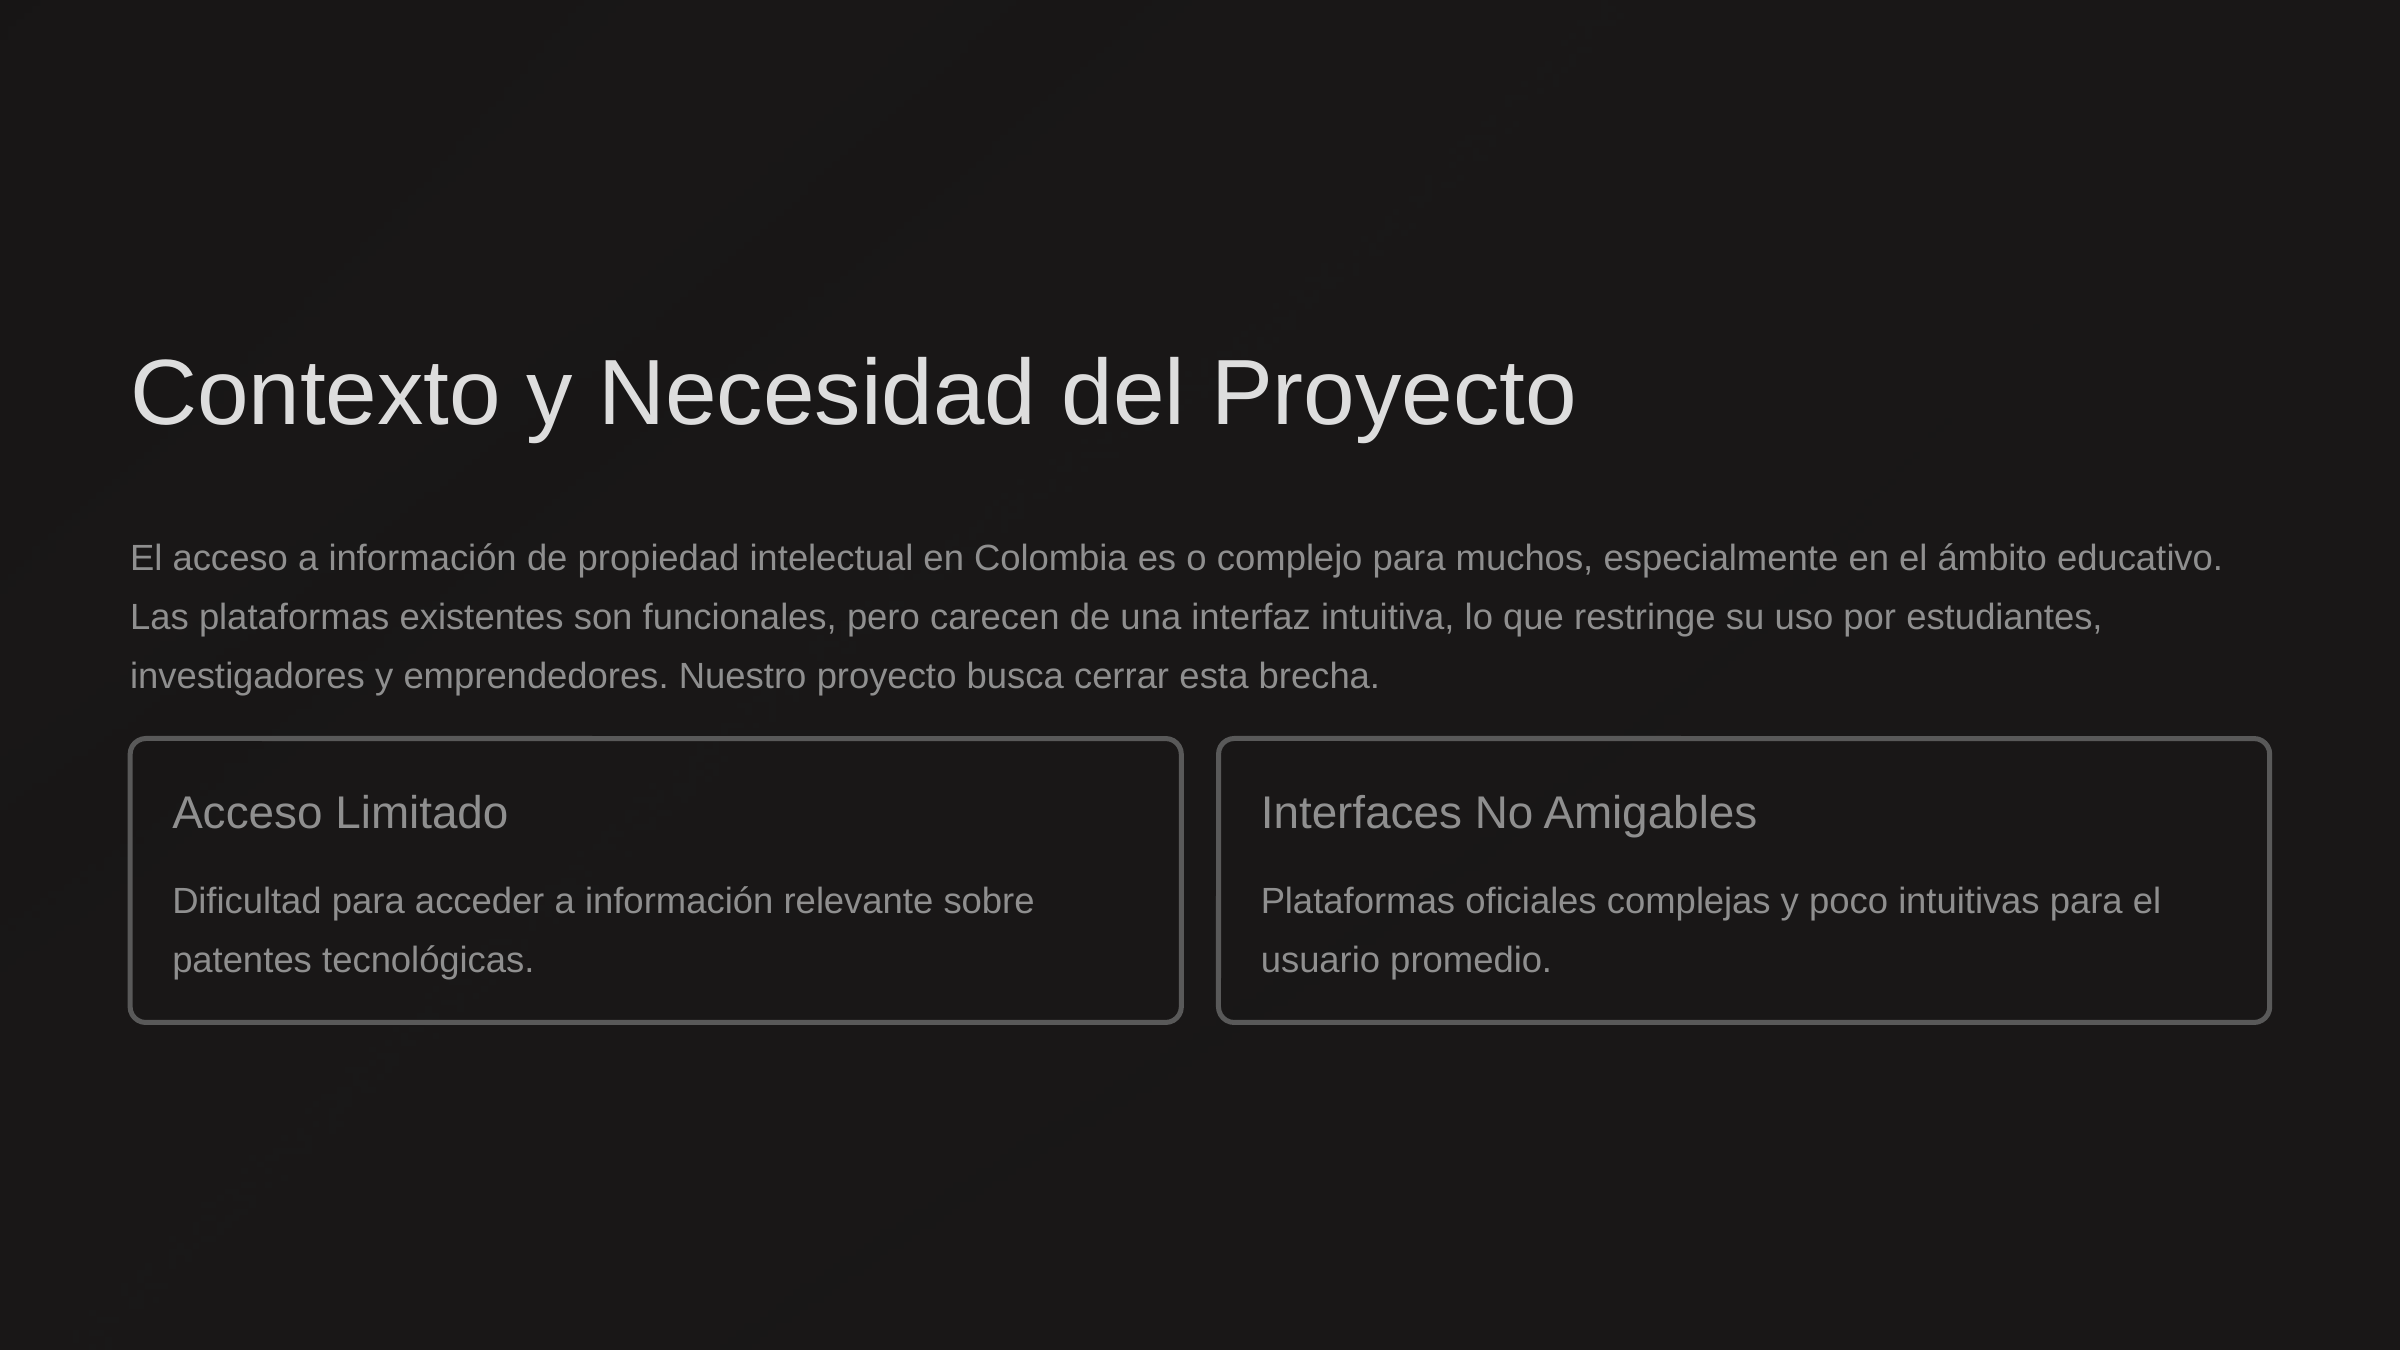

Contexto y Necesidad del Proyecto
El acceso a información de propiedad intelectual en Colombia es o complejo para muchos, especialmente en el ámbito educativo. Las plataformas existentes son funcionales, pero carecen de una interfaz intuitiva, lo que restringe su uso por estudiantes, investigadores y emprendedores. Nuestro proyecto busca cerrar esta brecha.

Acceso Limitado
Interfaces No Amigables
Dificultad para acceder a información relevante sobre patentes tecnológicas.
Plataformas oficiales complejas y poco intuitivas para el usuario promedio.